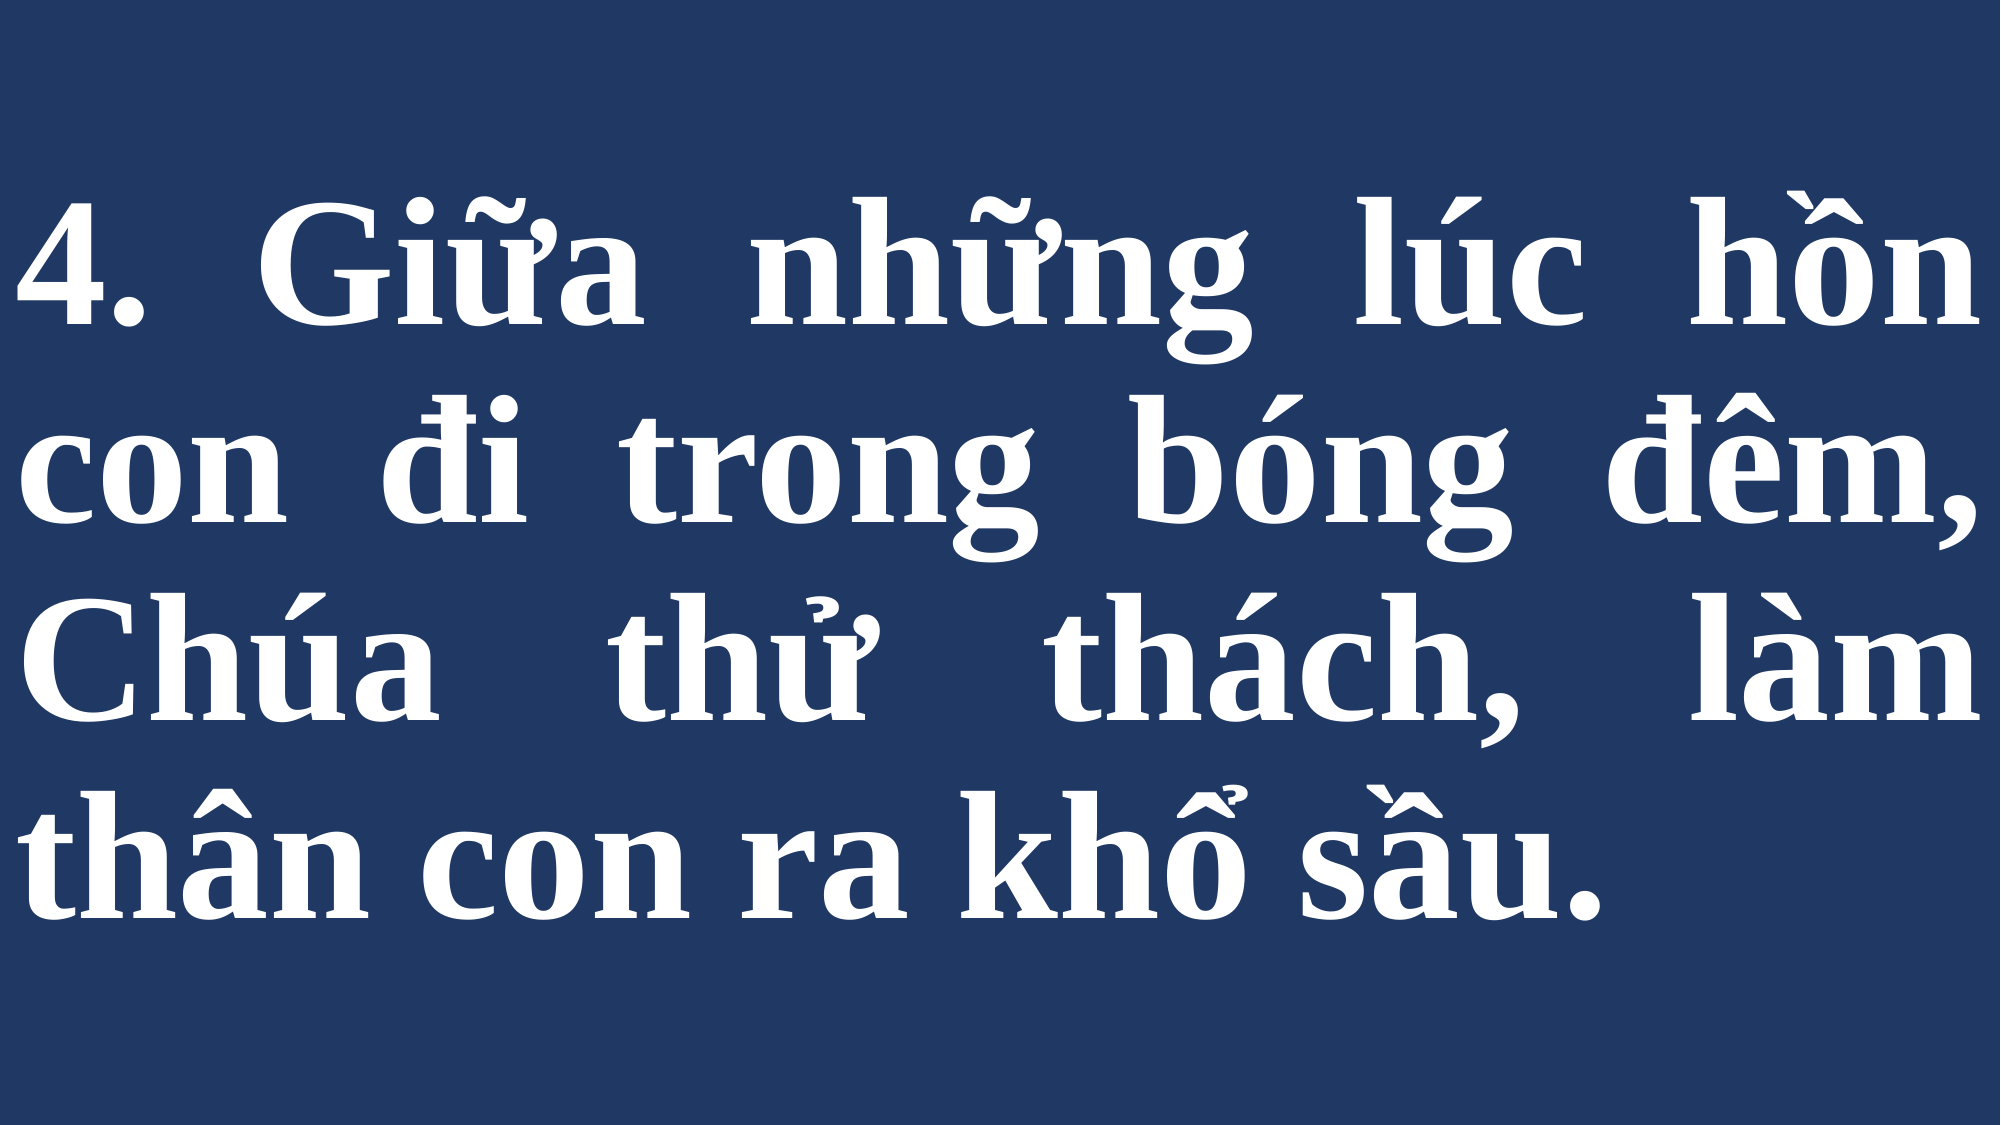

# 4. Giữa những lúc hồn con đi trong bóng đêm, Chúa thử thách, làm thân con ra khổ sầu.